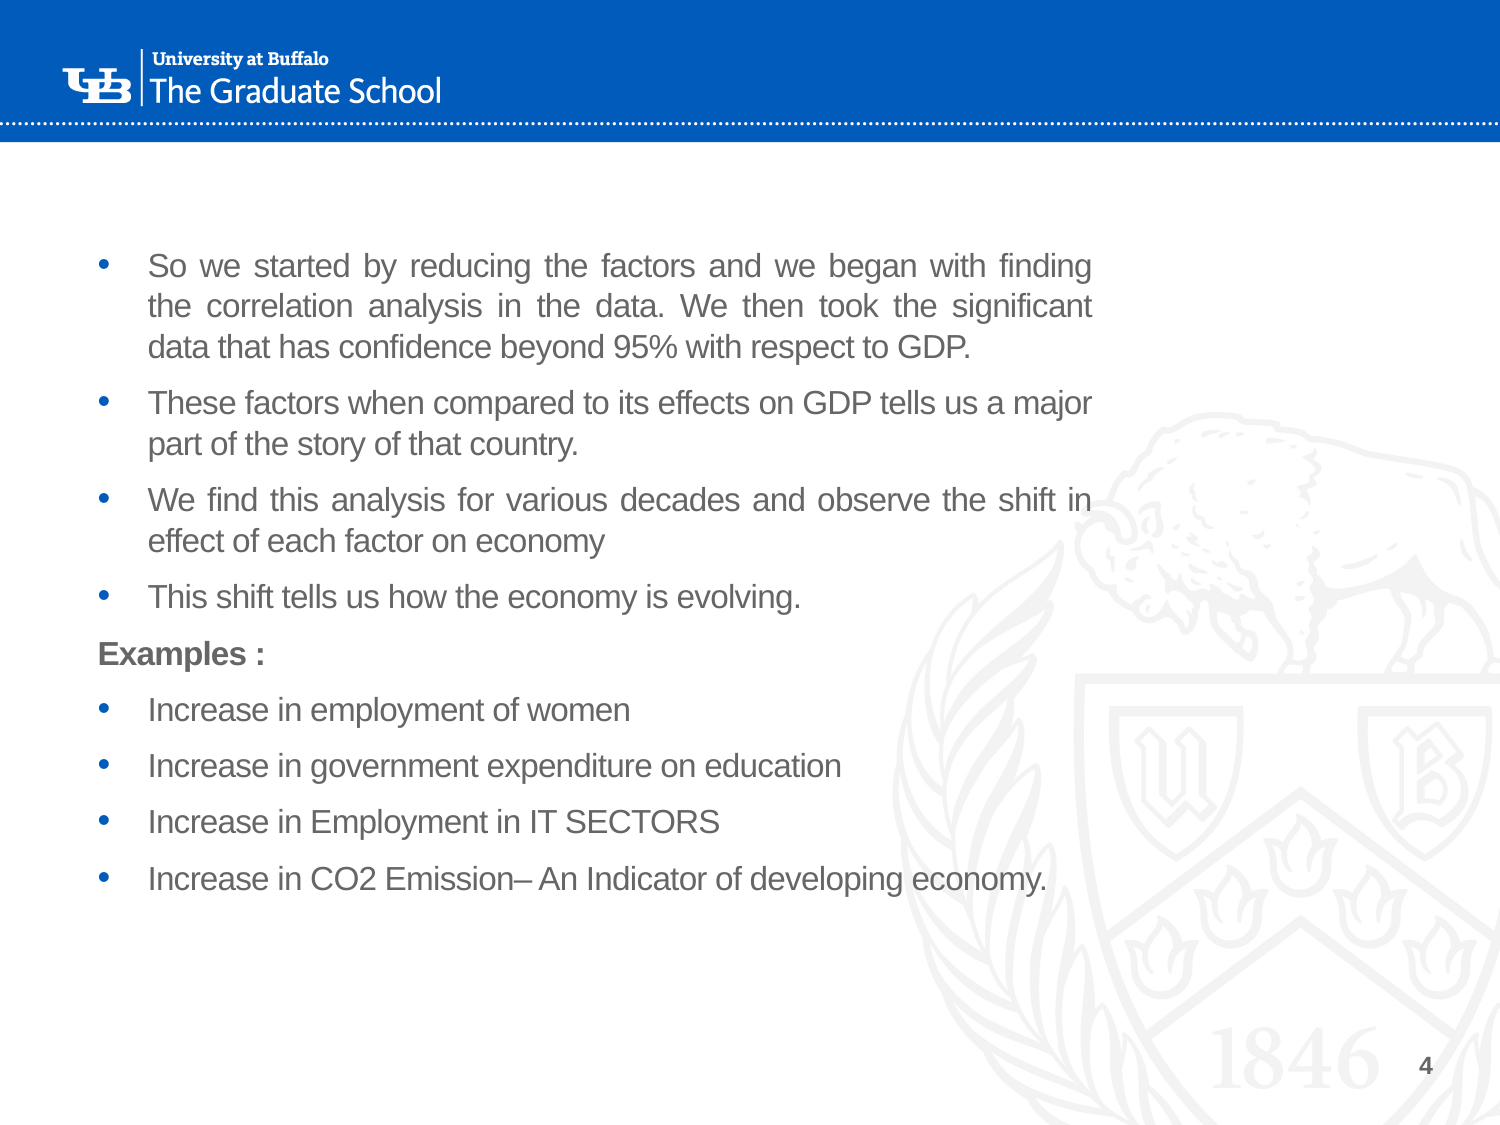

So we started by reducing the factors and we began with finding the correlation analysis in the data. We then took the significant data that has confidence beyond 95% with respect to GDP.
These factors when compared to its effects on GDP tells us a major part of the story of that country.
We find this analysis for various decades and observe the shift in effect of each factor on economy
This shift tells us how the economy is evolving.
Examples :
Increase in employment of women
Increase in government expenditure on education
Increase in Employment in IT SECTORS
Increase in CO2 Emission– An Indicator of developing economy.